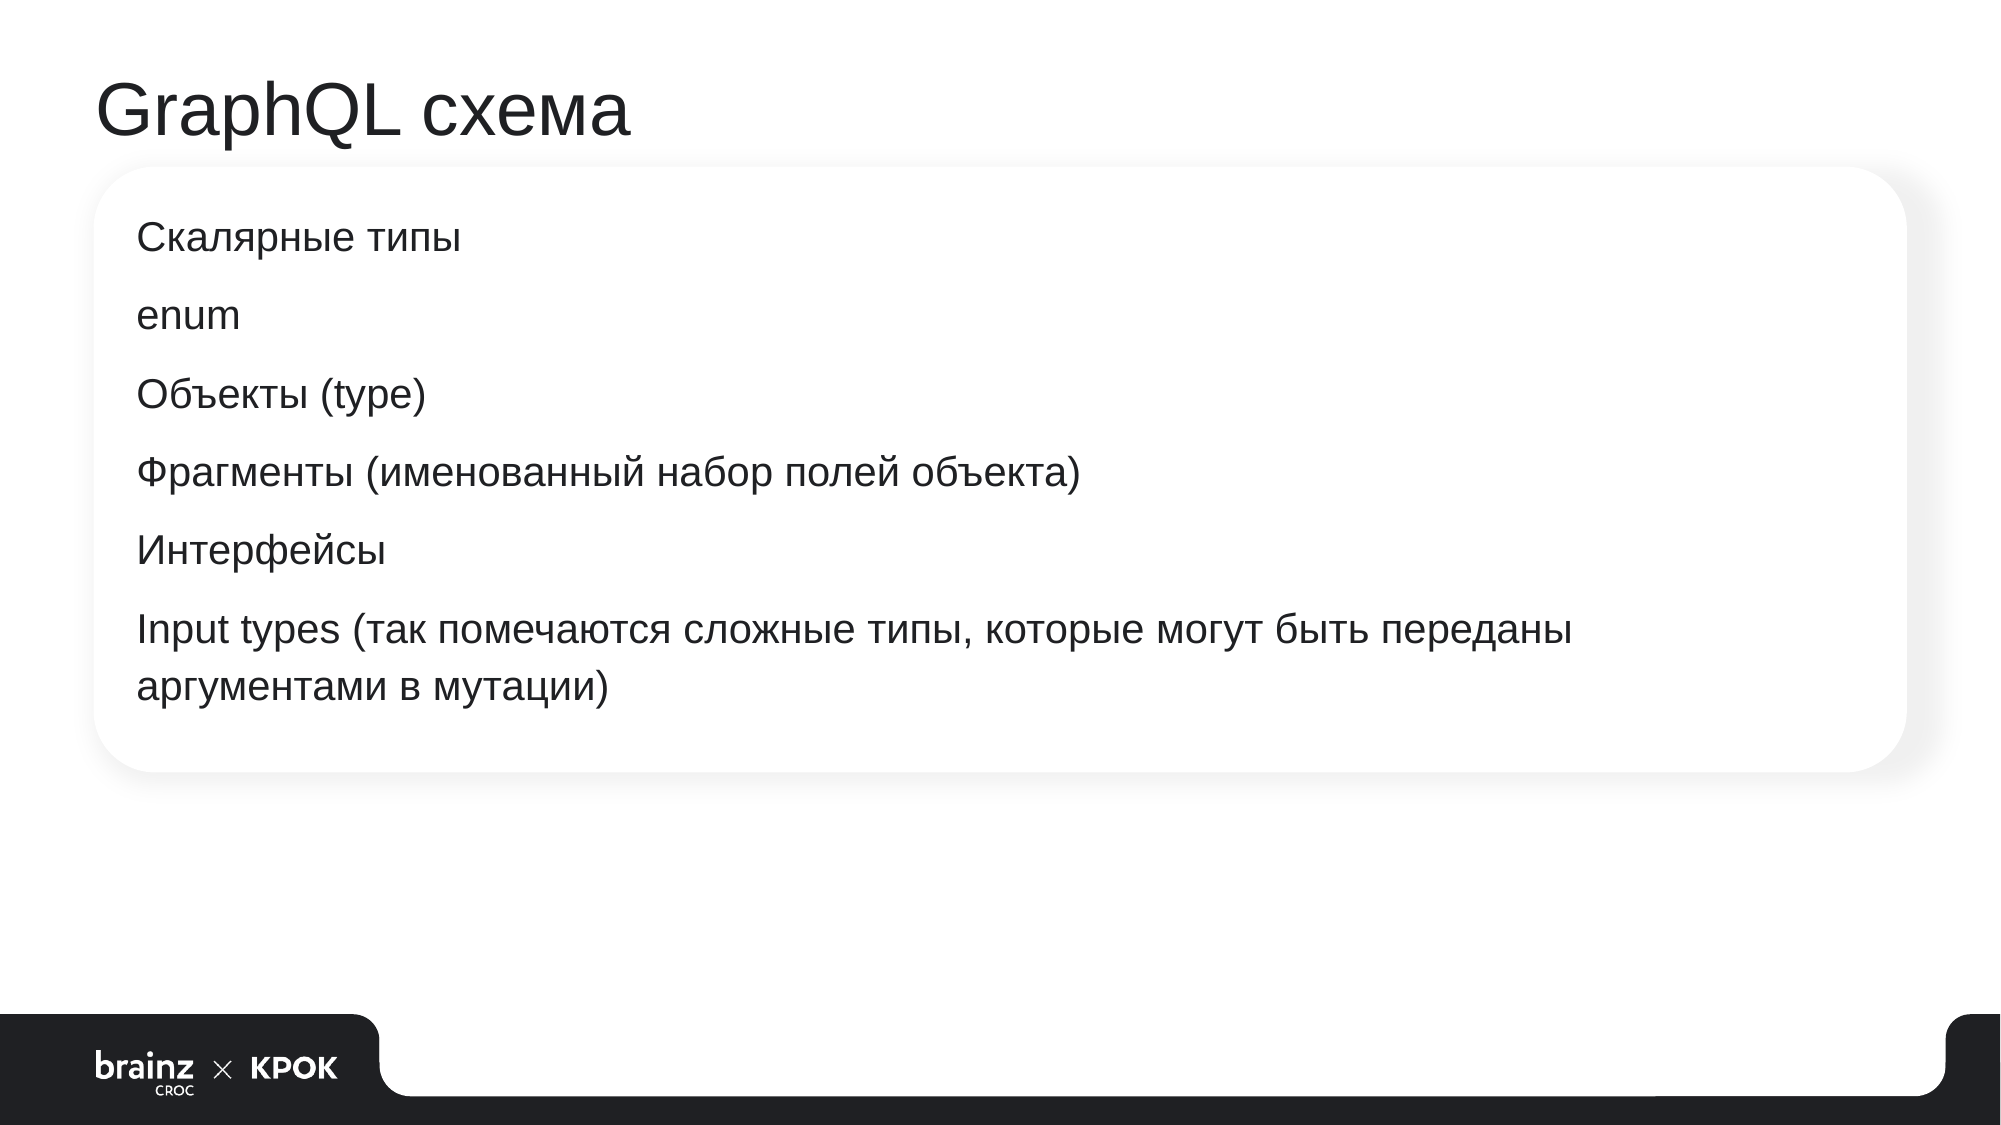

# GraphQL схема

Скалярные типы
enum
Объекты (type)
Фрагменты (именованный набор полей объекта)
Интерфейсы
Input types (так помечаются сложные типы, которые могут быть переданы аргументами в мутации)